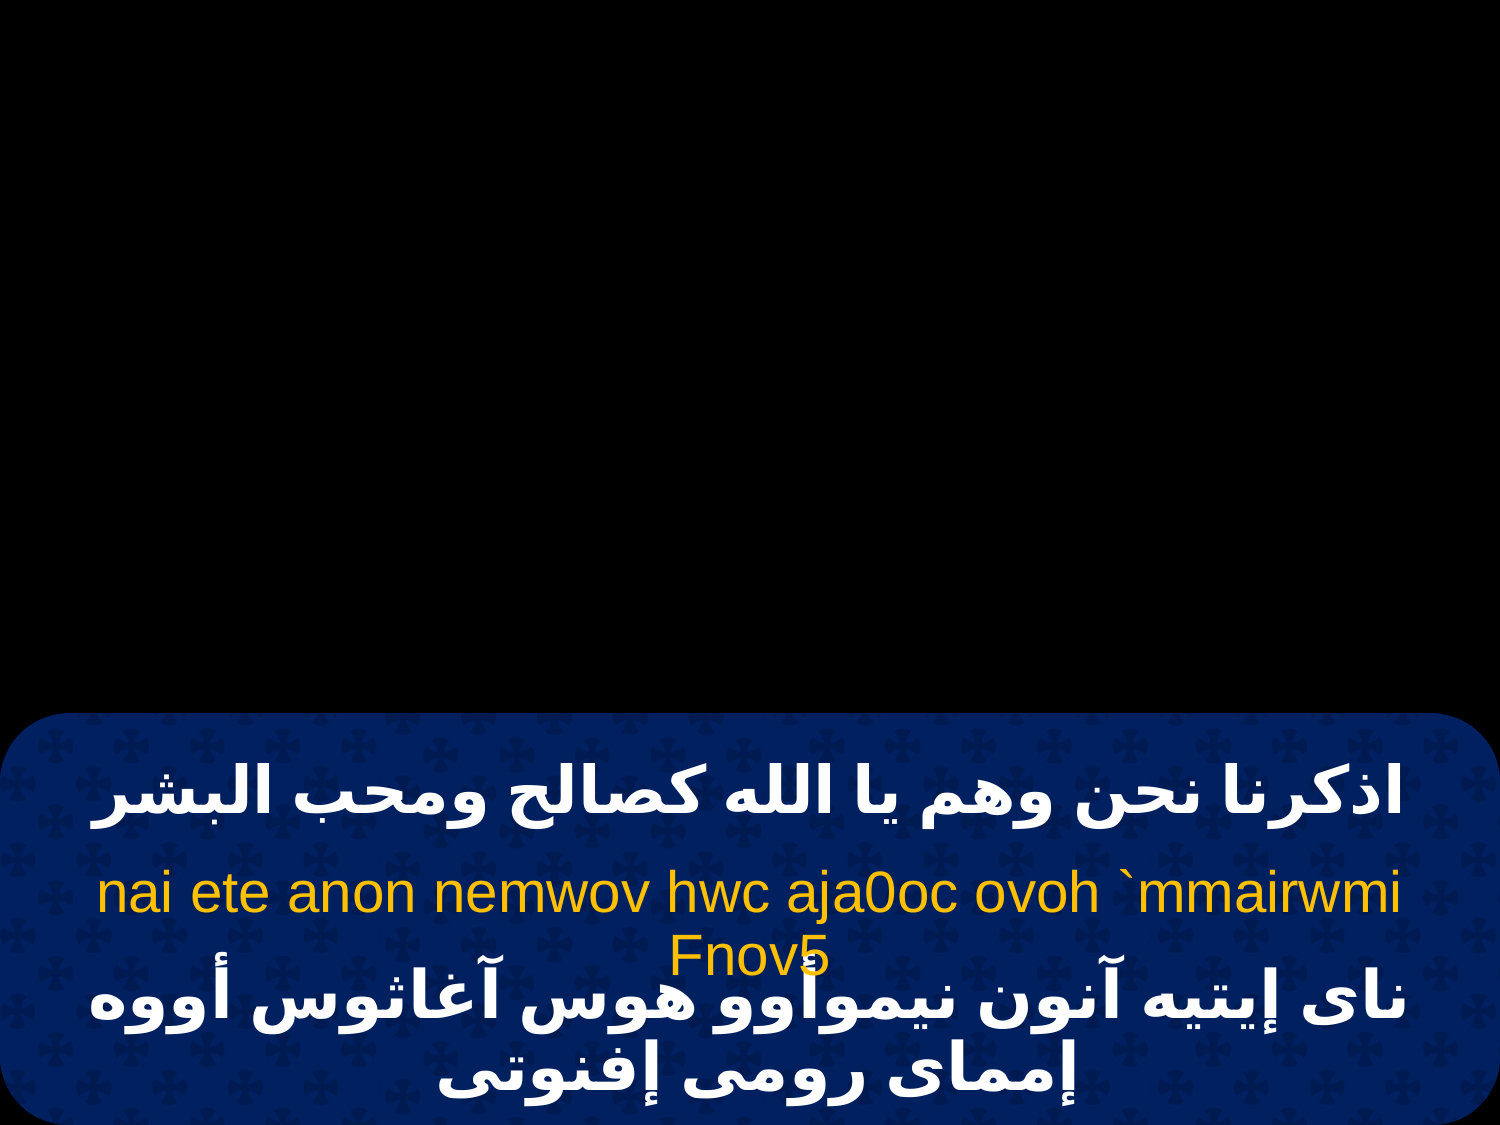

# اذكرنا نحن وهم يا الله كصالح ومحب البشر
nai ete anon nemwov hwc aja0oc ovoh `mmairwmi Fnov5
ناى إيتيه آنون نيموأوو هوس آغاثوس أووه إمماى رومى إفنوتى